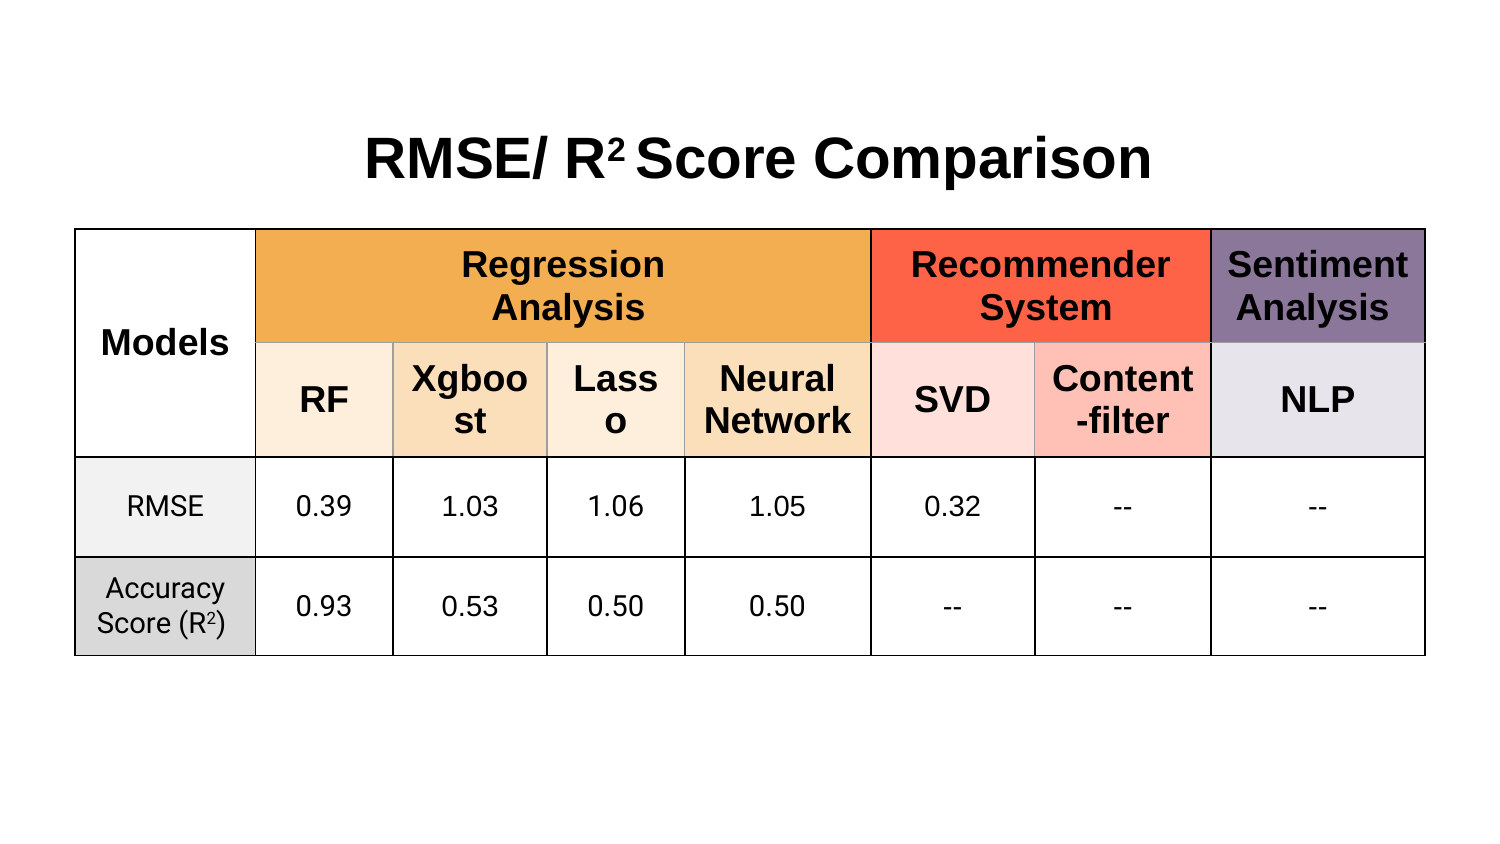

# RMSE/ R2 Score Comparison
| Models | Regression Analysis |  |  |  | Recommender System |  | Sentiment Analysis |
| --- | --- | --- | --- | --- | --- | --- | --- |
|  | RF | Xgboost | Lasso | Neural Network | SVD | Content-filter | NLP |
| RMSE | 0.39 | 1.03 | 1.06 | 1.05 | 0.32 | -- | -- |
| Accuracy Score (R2) | 0.93 | 0.53 | 0.50 | 0.50 | -- | -- | -- |